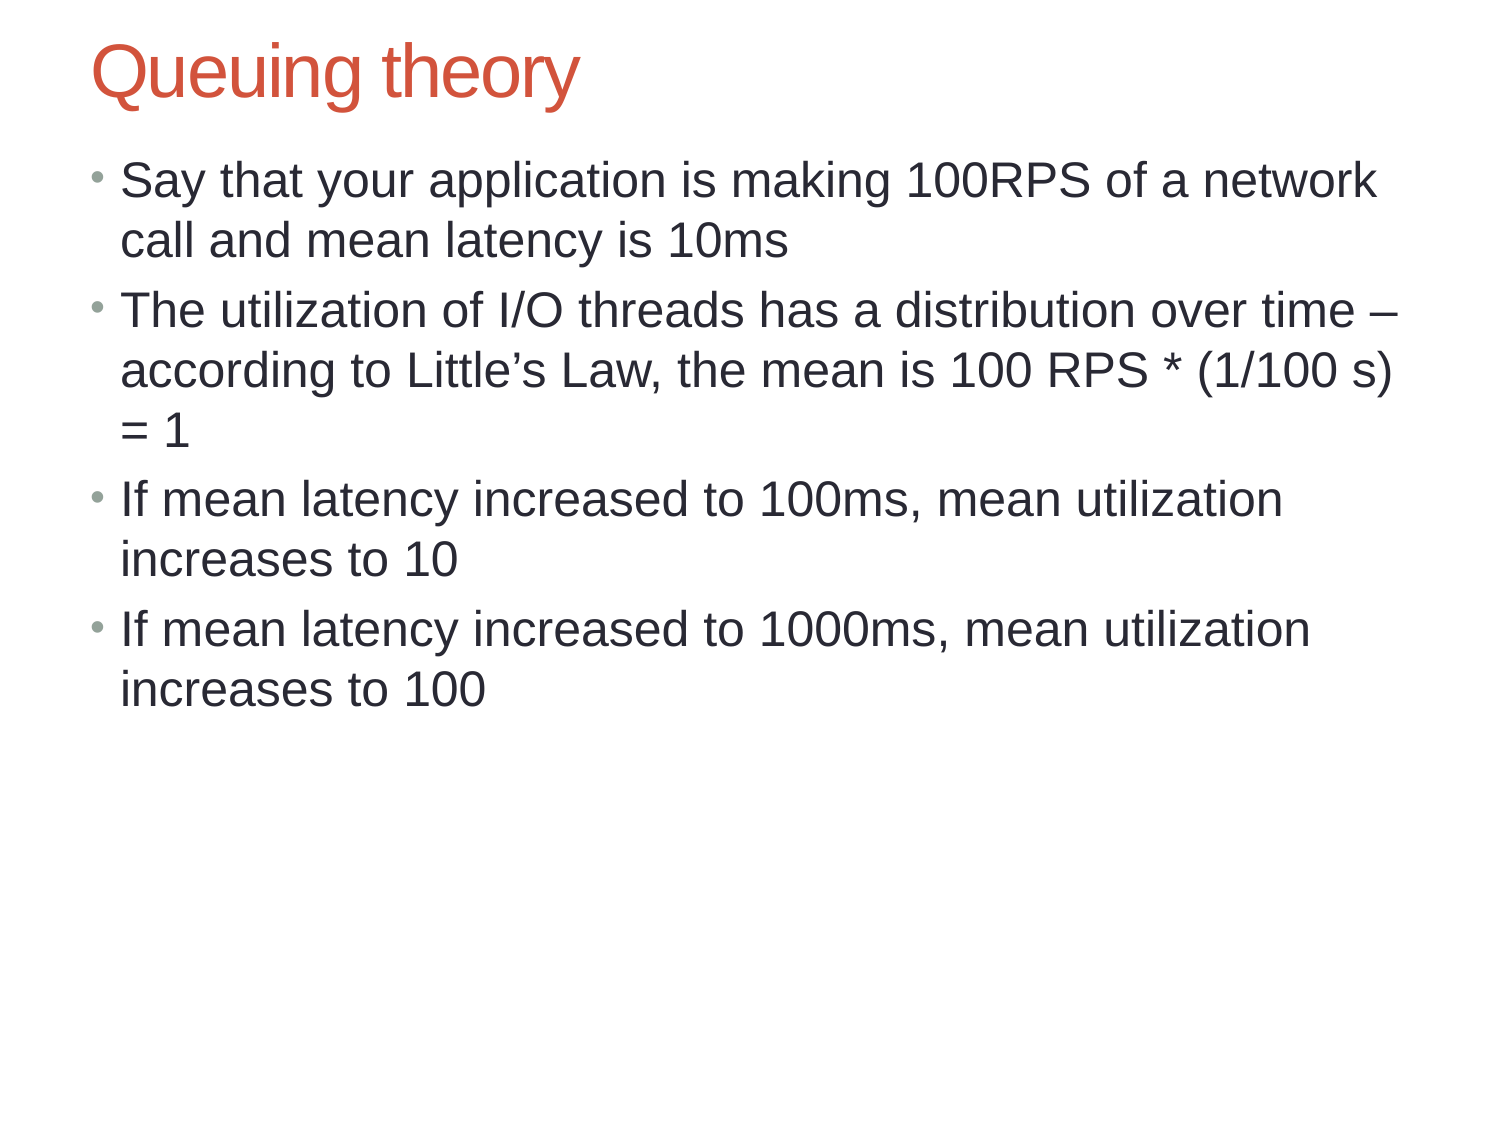

# Queuing theory
Say that your application is making 100RPS of a network call and mean latency is 10ms
The utilization of I/O threads has a distribution over time – according to Little’s Law, the mean is 100 RPS * (1/100 s) = 1
If mean latency increased to 100ms, mean utilization increases to 10
If mean latency increased to 1000ms, mean utilization increases to 100